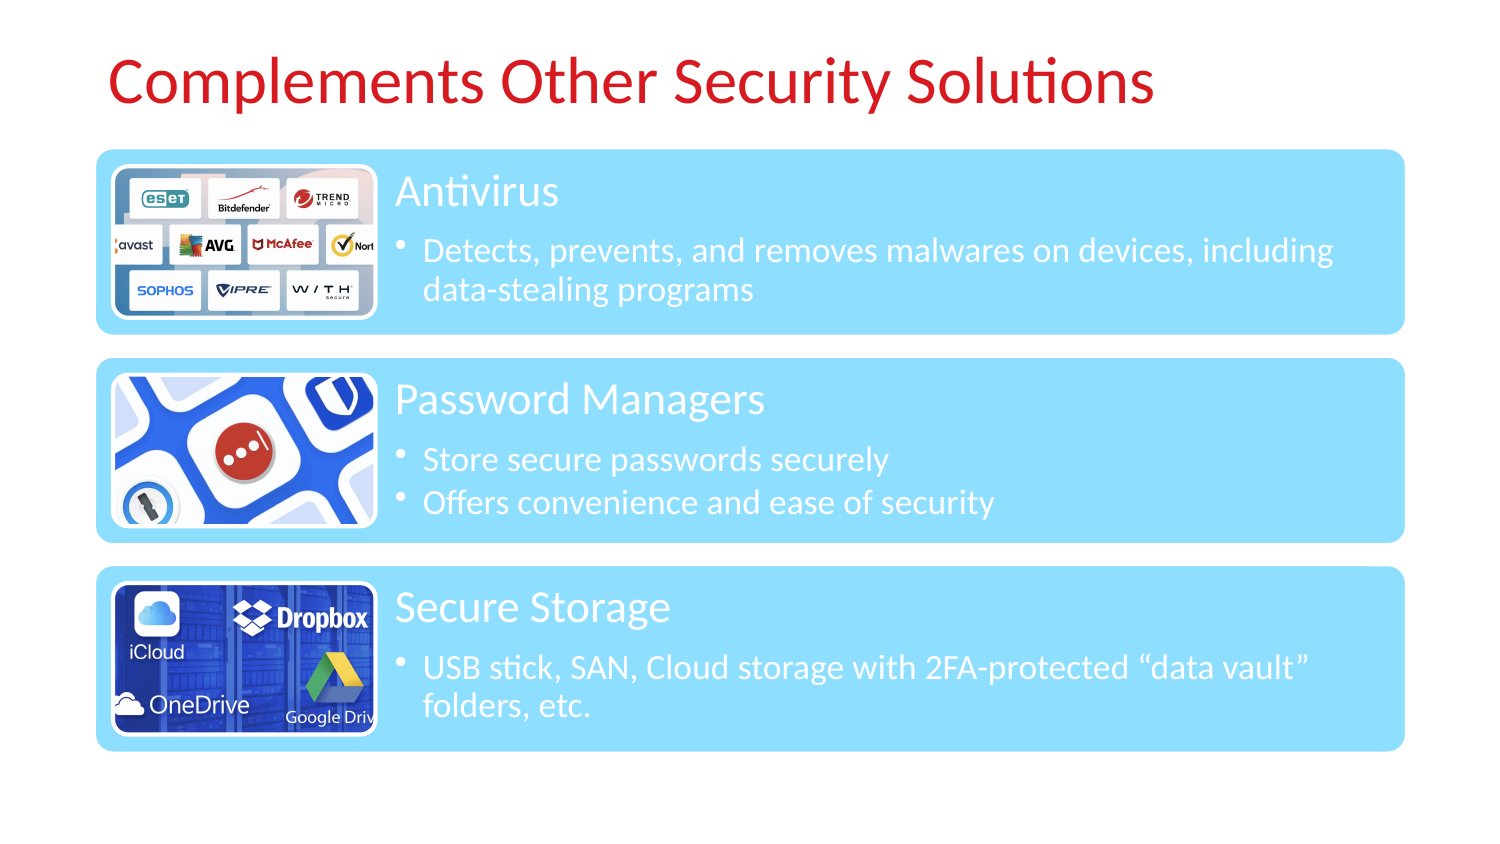

10
# Complements Other Security Solutions
Antivirus
Detects, prevents, and removes malwares on devices, including data-stealing programs
Password Managers
Store secure passwords securely
Offers convenience and ease of security
Secure Storage
USB stick, SAN, Cloud storage with 2FA-protected “data vault” folders, etc.